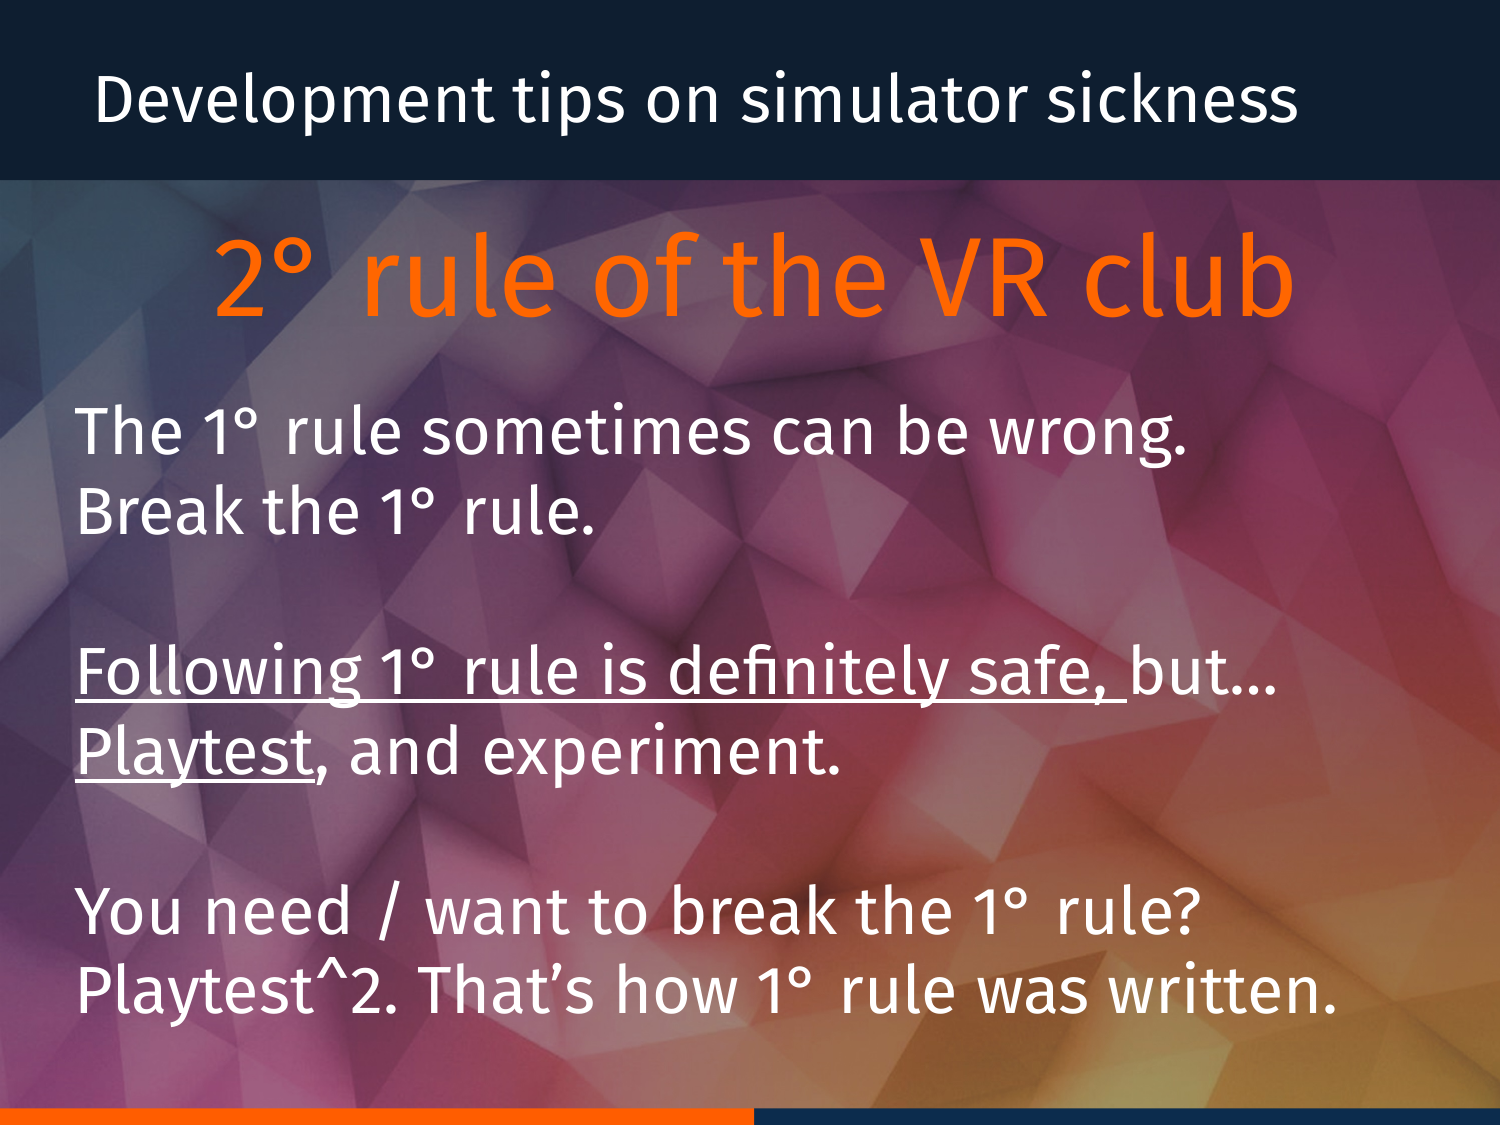

Development tips on simulator sickness
2° rule of the VR club
The 1° rule sometimes can be wrong.
Break the 1° rule.

Following 1° rule is definitely safe, but…
Playtest, and experiment.

You need / want to break the 1° rule?
Playtest^2. That’s how 1° rule was written.